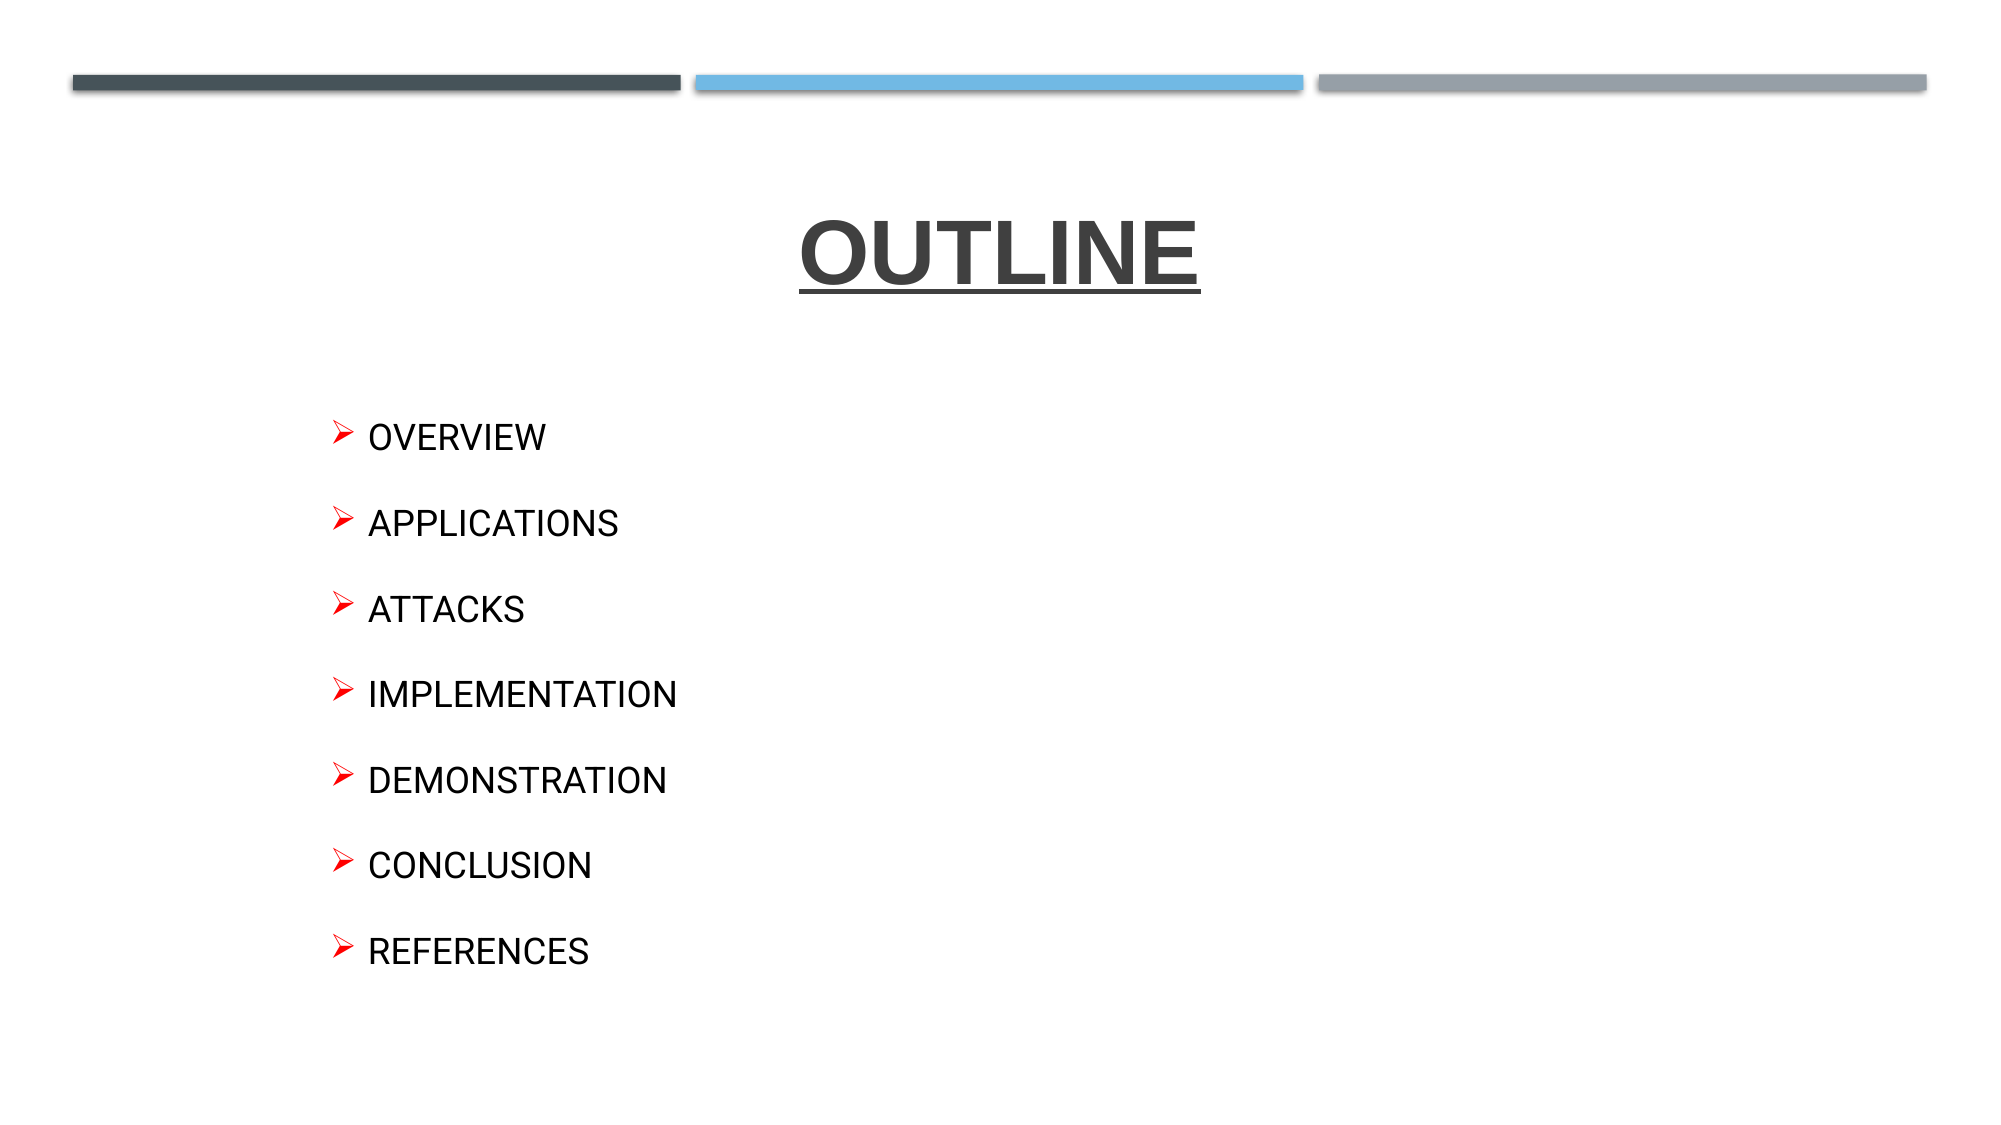

# OUTLINE
OVERVIEW
APPLICATIONS
ATTACKS
IMPLEMENTATION
DEMONSTRATION
CONCLUSION
REFERENCES